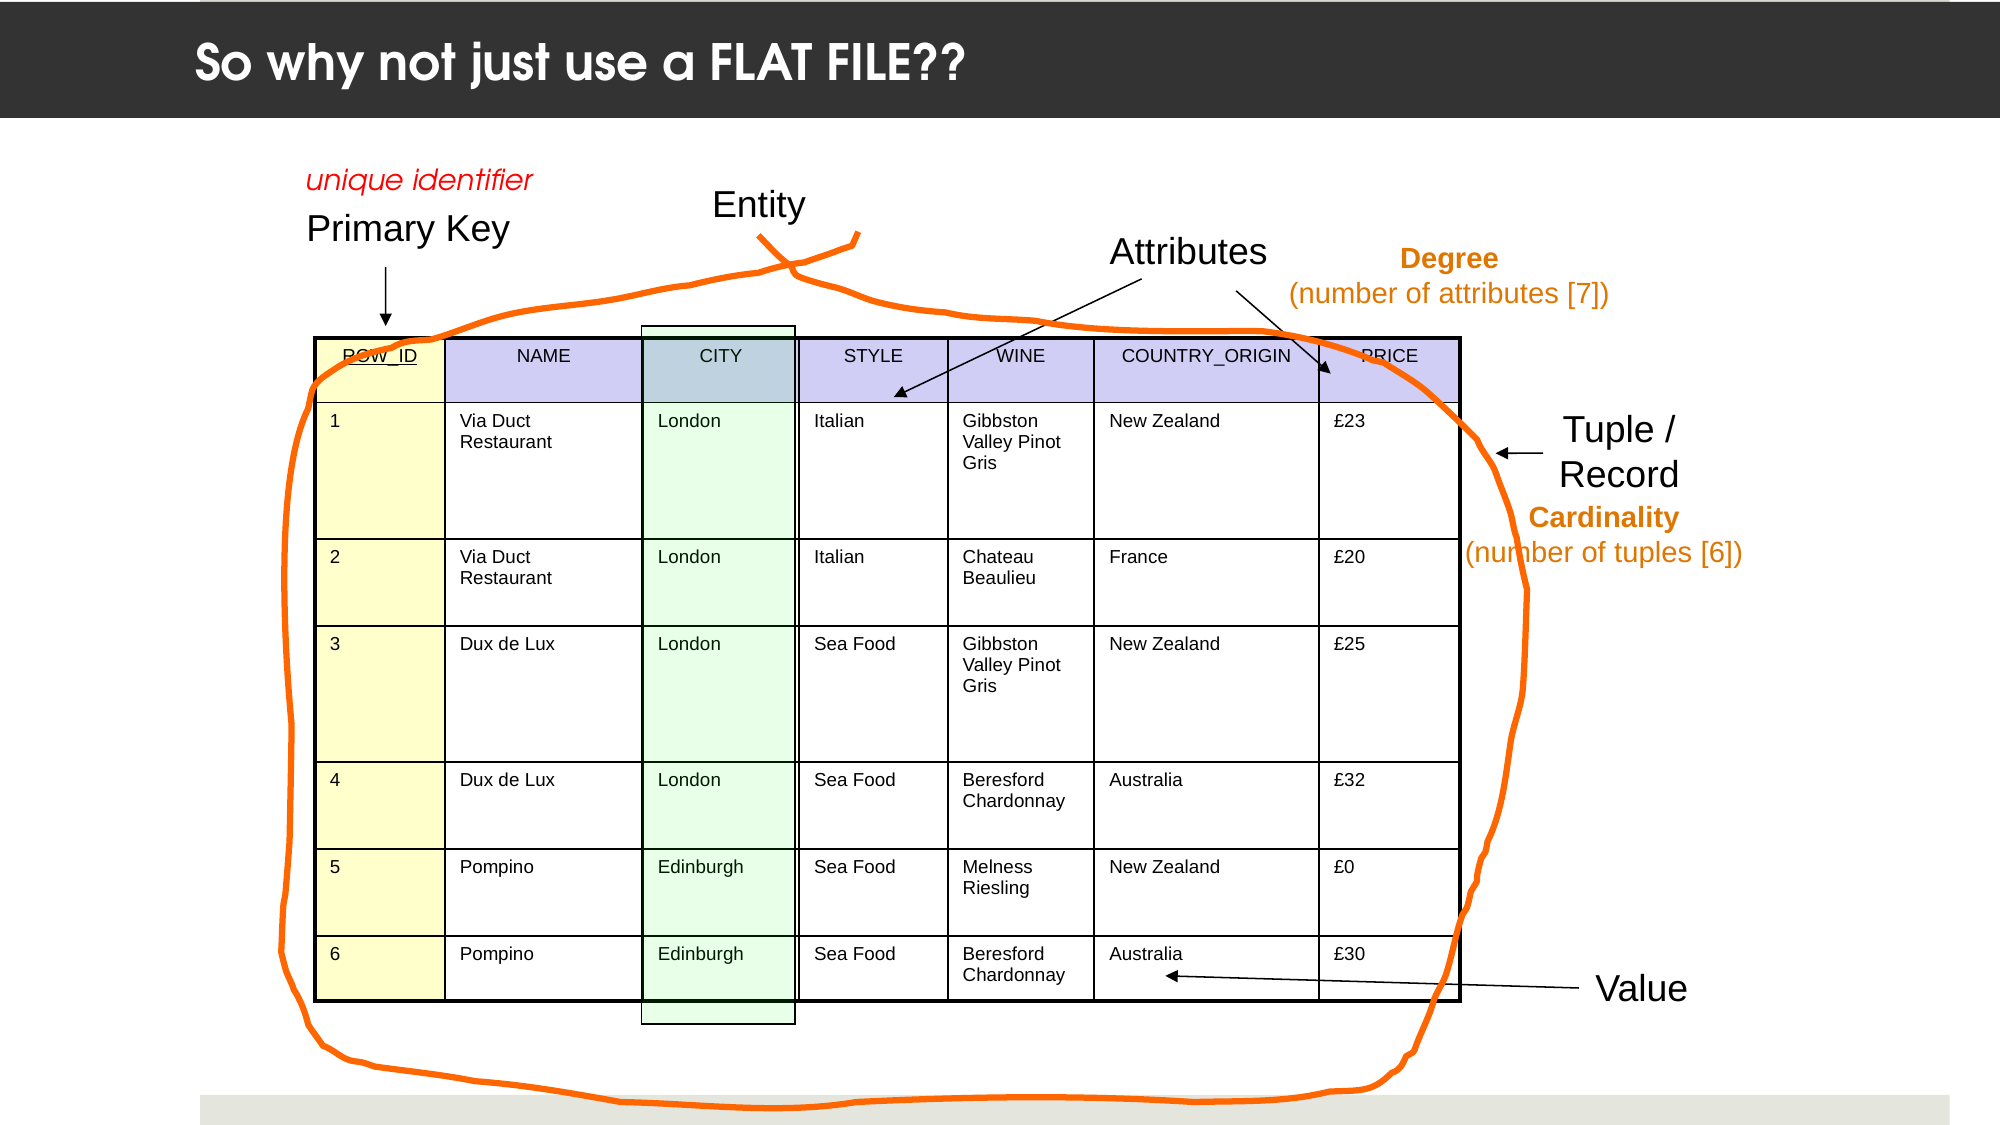

# So why not just use a FLAT FILE??
unique identifier
Entity

Primary Key

Attributes

Degree
(number of attributes [7])

| ROW\_ID | NAME | CITY | STYLE | WINE | COUNTRY\_ORIGIN | PRICE |
| --- | --- | --- | --- | --- | --- | --- |
| 1 | Via Duct Restaurant | London | Italian | Gibbston Valley Pinot Gris | New Zealand | £23 |
| 2 | Via Duct Restaurant | London | Italian | Chateau Beaulieu | France | £20 |
| 3 | Dux de Lux | London | Sea Food | Gibbston Valley Pinot Gris | New Zealand | £25 |
| 4 | Dux de Lux | London | Sea Food | Beresford Chardonnay | Australia | £32 |
| 5 | Pompino | Edinburgh | Sea Food | Melness Riesling | New Zealand | £0 |
| 6 | Pompino | Edinburgh | Sea Food | Beresford Chardonnay | Australia | £30 |
Tuple /
Record

Cardinality
(number of tuples [6])
Value